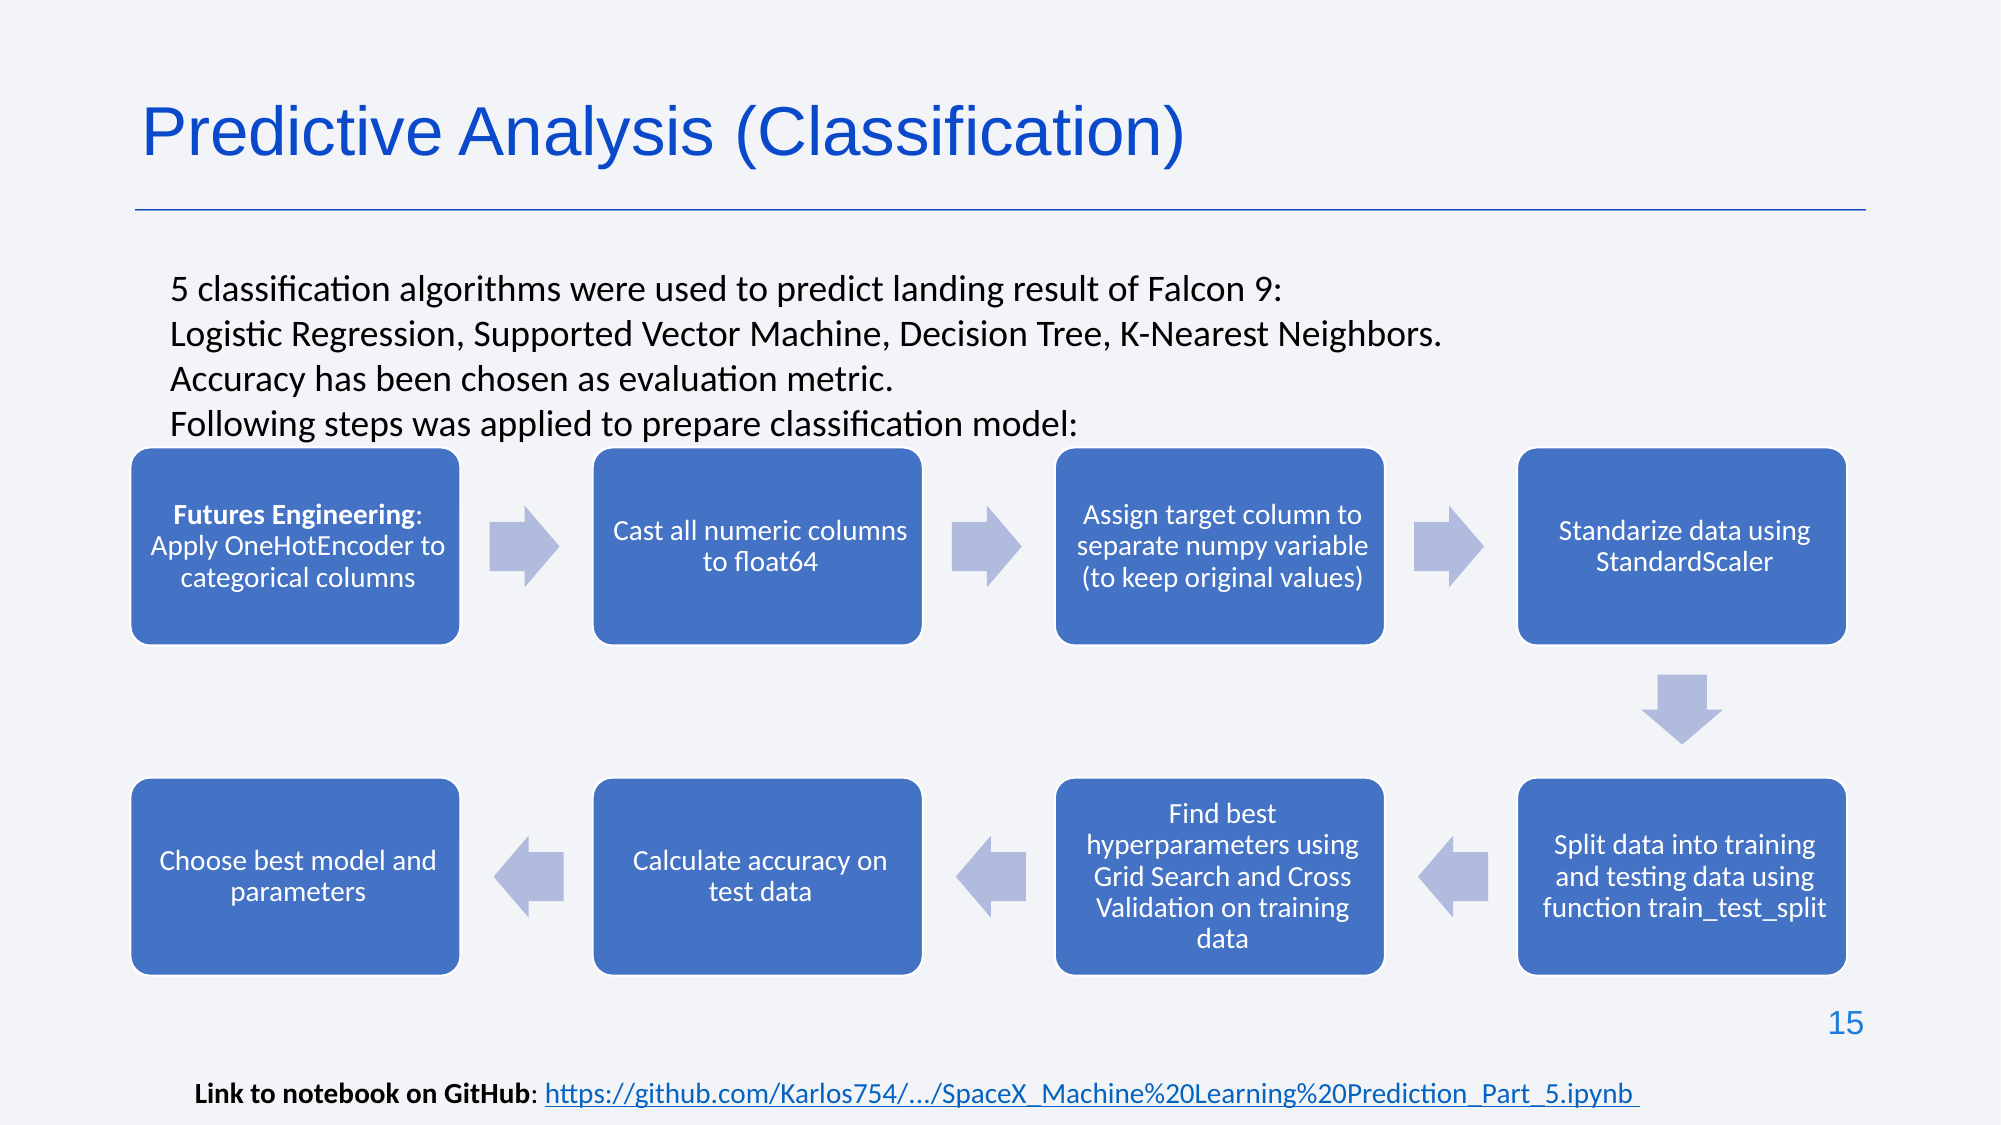

Predictive Analysis (Classification)
5 classification algorithms were used to predict landing result of Falcon 9:
Logistic Regression, Supported Vector Machine, Decision Tree, K-Nearest Neighbors.
Accuracy has been chosen as evaluation metric.
Following steps was applied to prepare classification model:
Futures Engineering:
Apply OneHotEncoder to categorical columns

Cast all numeric columns to float64

Assign target column to separate numpy variable (to keep original values)

Standarize data using StandardScaler

Split data into training and testing data using function train_test_split

Find best hyperparameters using Grid Search and Cross Validation on training data

Calculate accuracy on test data

Choose best model and parameters
15
Link to notebook on GitHub: https://github.com/Karlos754/.../SpaceX_Machine%20Learning%20Prediction_Part_5.ipynb